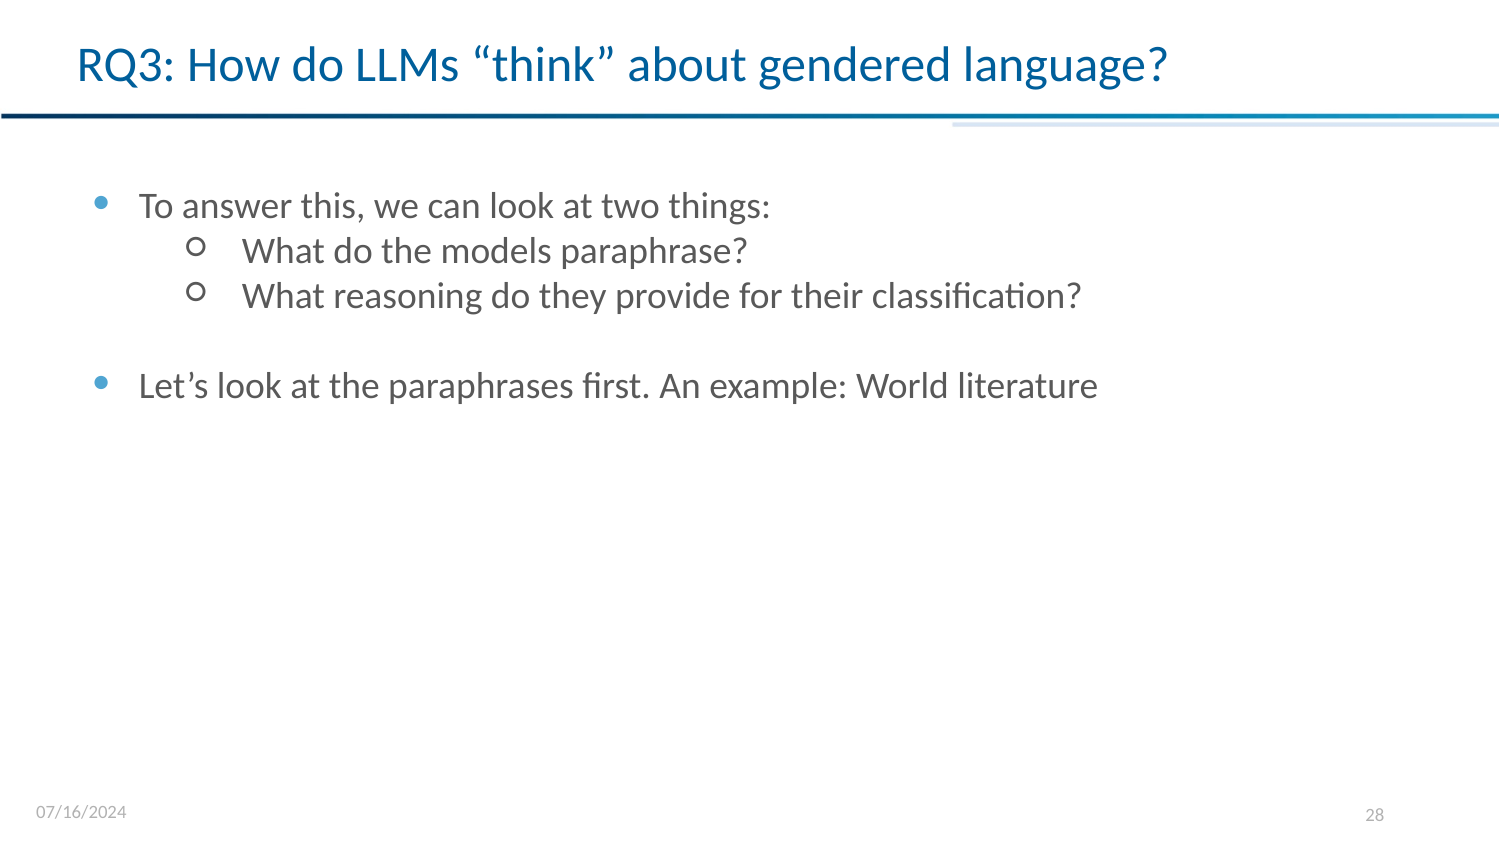

RQ3: How do LLMs “think” about gendered language?
To answer this, we can look at two things:
What do the models paraphrase?
What reasoning do they provide for their classification?

Let’s look at the paraphrases first. An example: World literature

07/16/2024

28